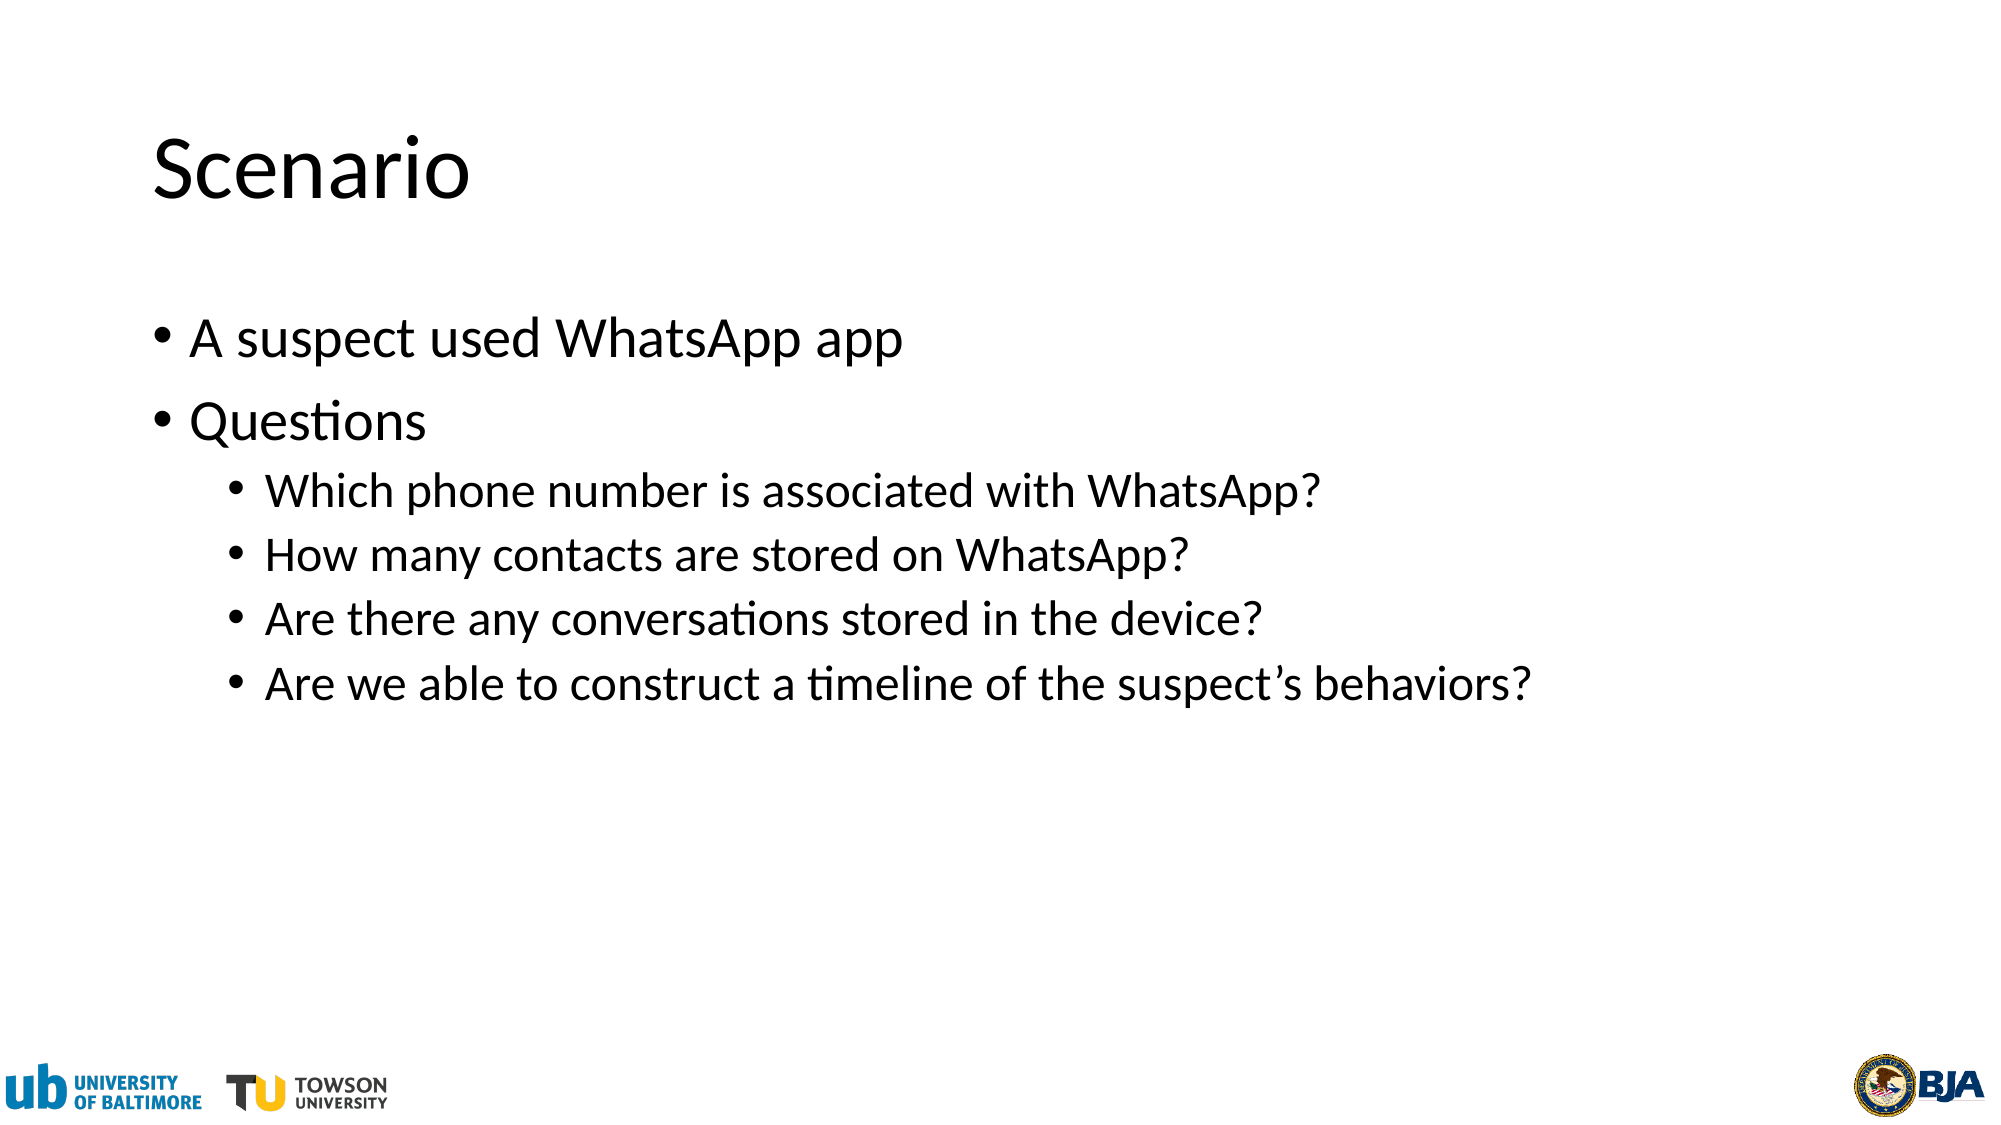

# Scenario
A suspect used WhatsApp app
Questions
Which phone number is associated with WhatsApp?
How many contacts are stored on WhatsApp?
Are there any conversations stored in the device?
Are we able to construct a timeline of the suspect’s behaviors?